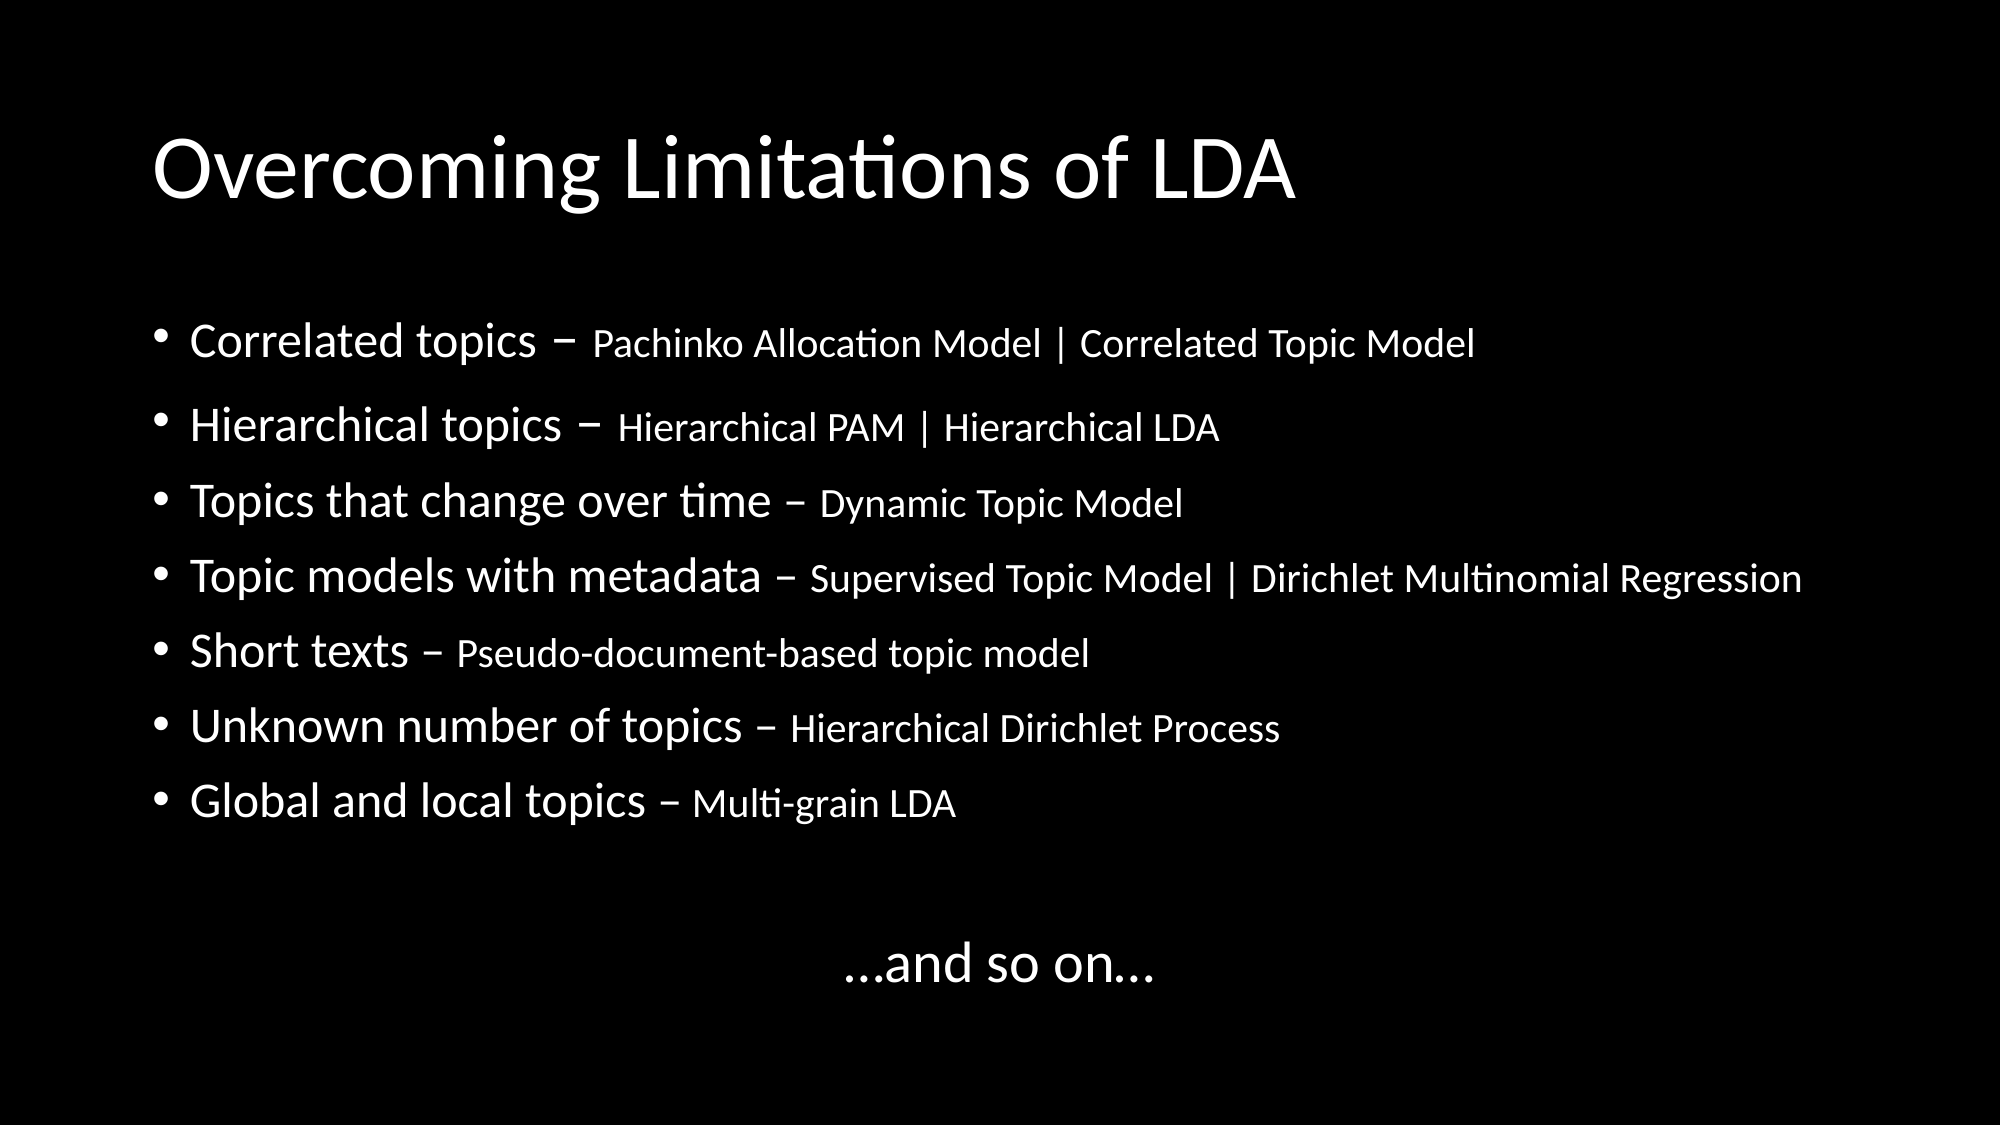

# Overcoming Limitations of LDA
Correlated topics – Pachinko Allocation Model | Correlated Topic Model
Hierarchical topics – Hierarchical PAM | Hierarchical LDA
Topics that change over time – Dynamic Topic Model
Topic models with metadata – Supervised Topic Model | Dirichlet Multinomial Regression
Short texts – Pseudo-document-based topic model
Unknown number of topics – Hierarchical Dirichlet Process
Global and local topics – Multi-grain LDA

…and so on…